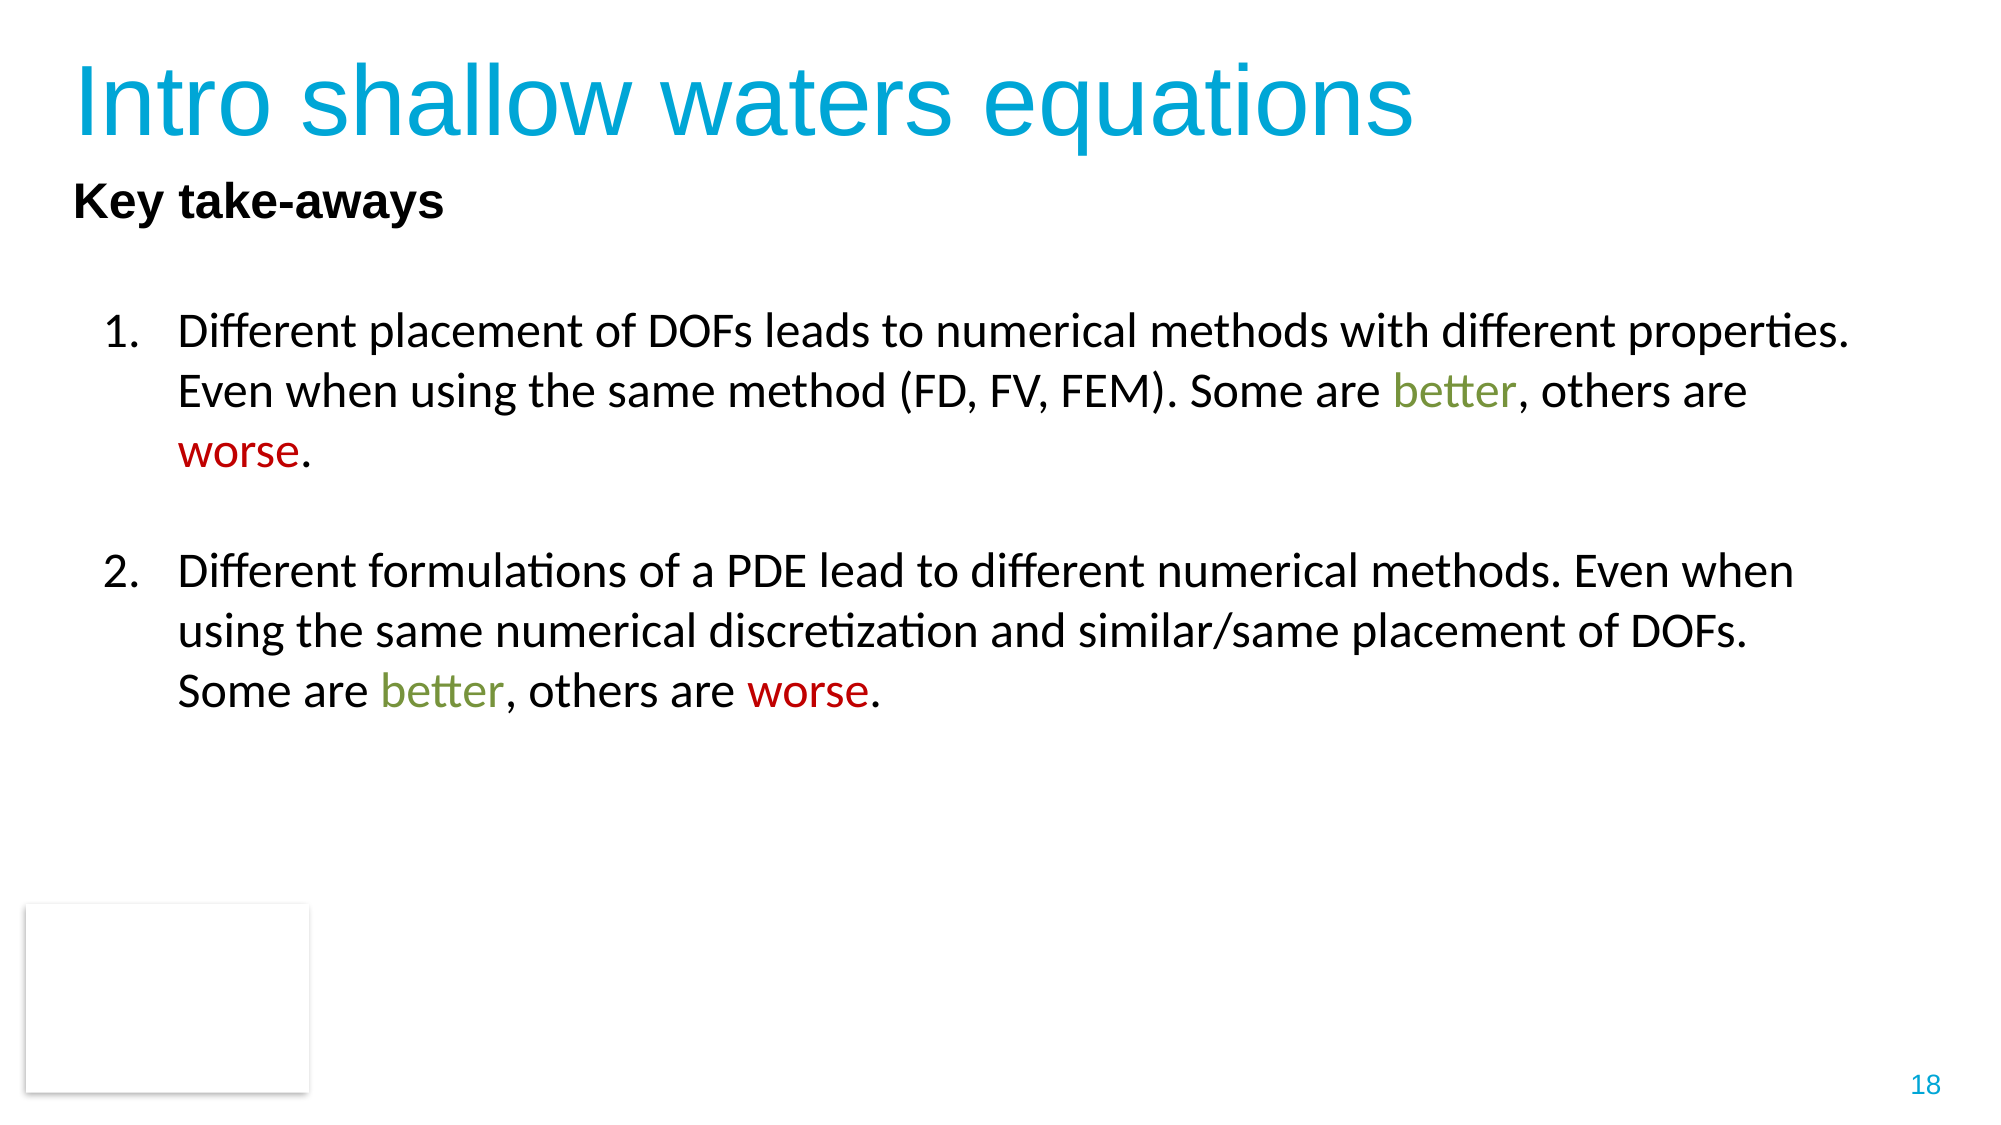

# Intro shallow waters equations
Key take-aways
Different placement of DOFs leads to numerical methods with different properties. Even when using the same method (FD, FV, FEM). Some are better, others are worse.

Different formulations of a PDE lead to different numerical methods. Even when using the same numerical discretization and similar/same placement of DOFs. Some are better, others are worse.